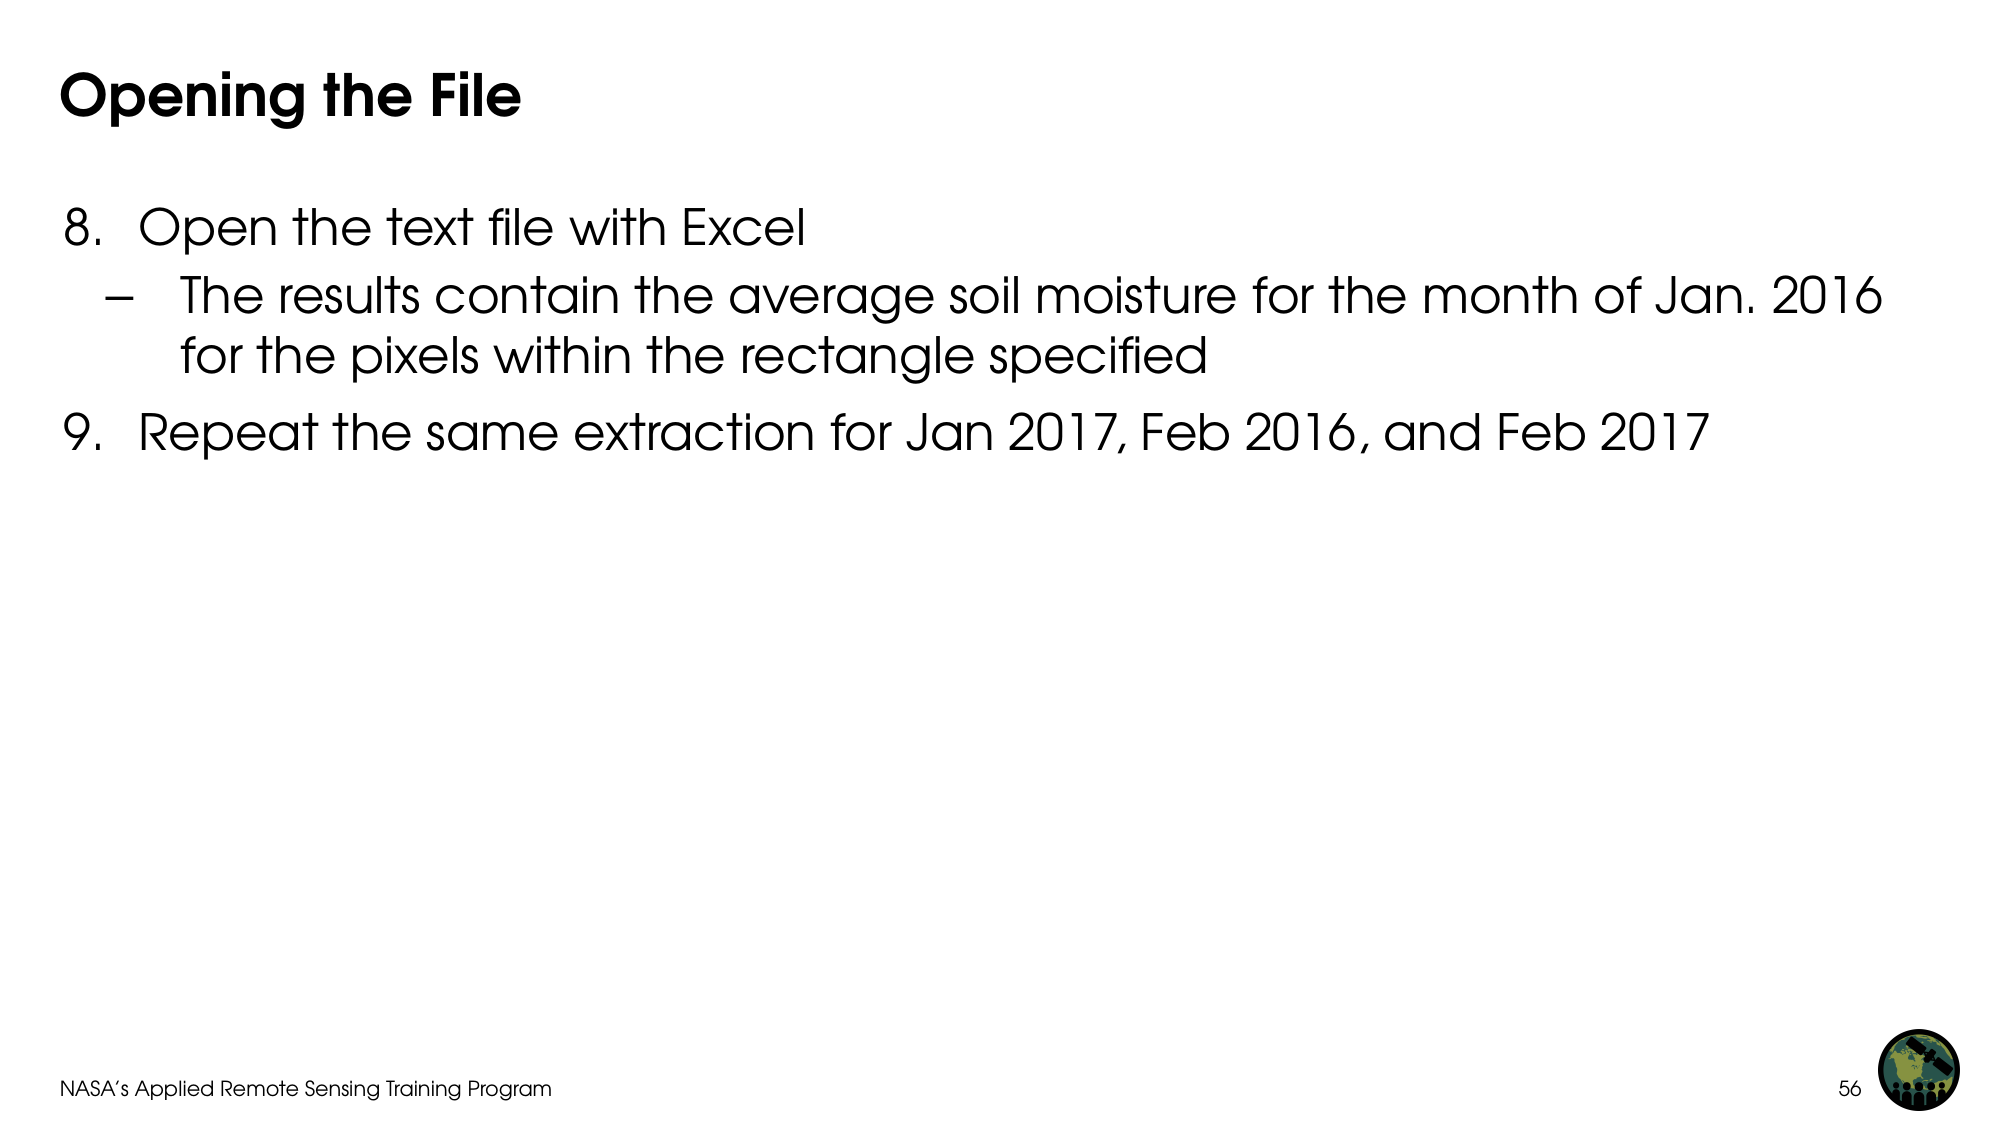

# Opening the File
Open the text file with Excel
The results contain the average soil moisture for the month of Jan. 2016 for the pixels within the rectangle specified
Repeat the same extraction for Jan 2017, Feb 2016, and Feb 2017